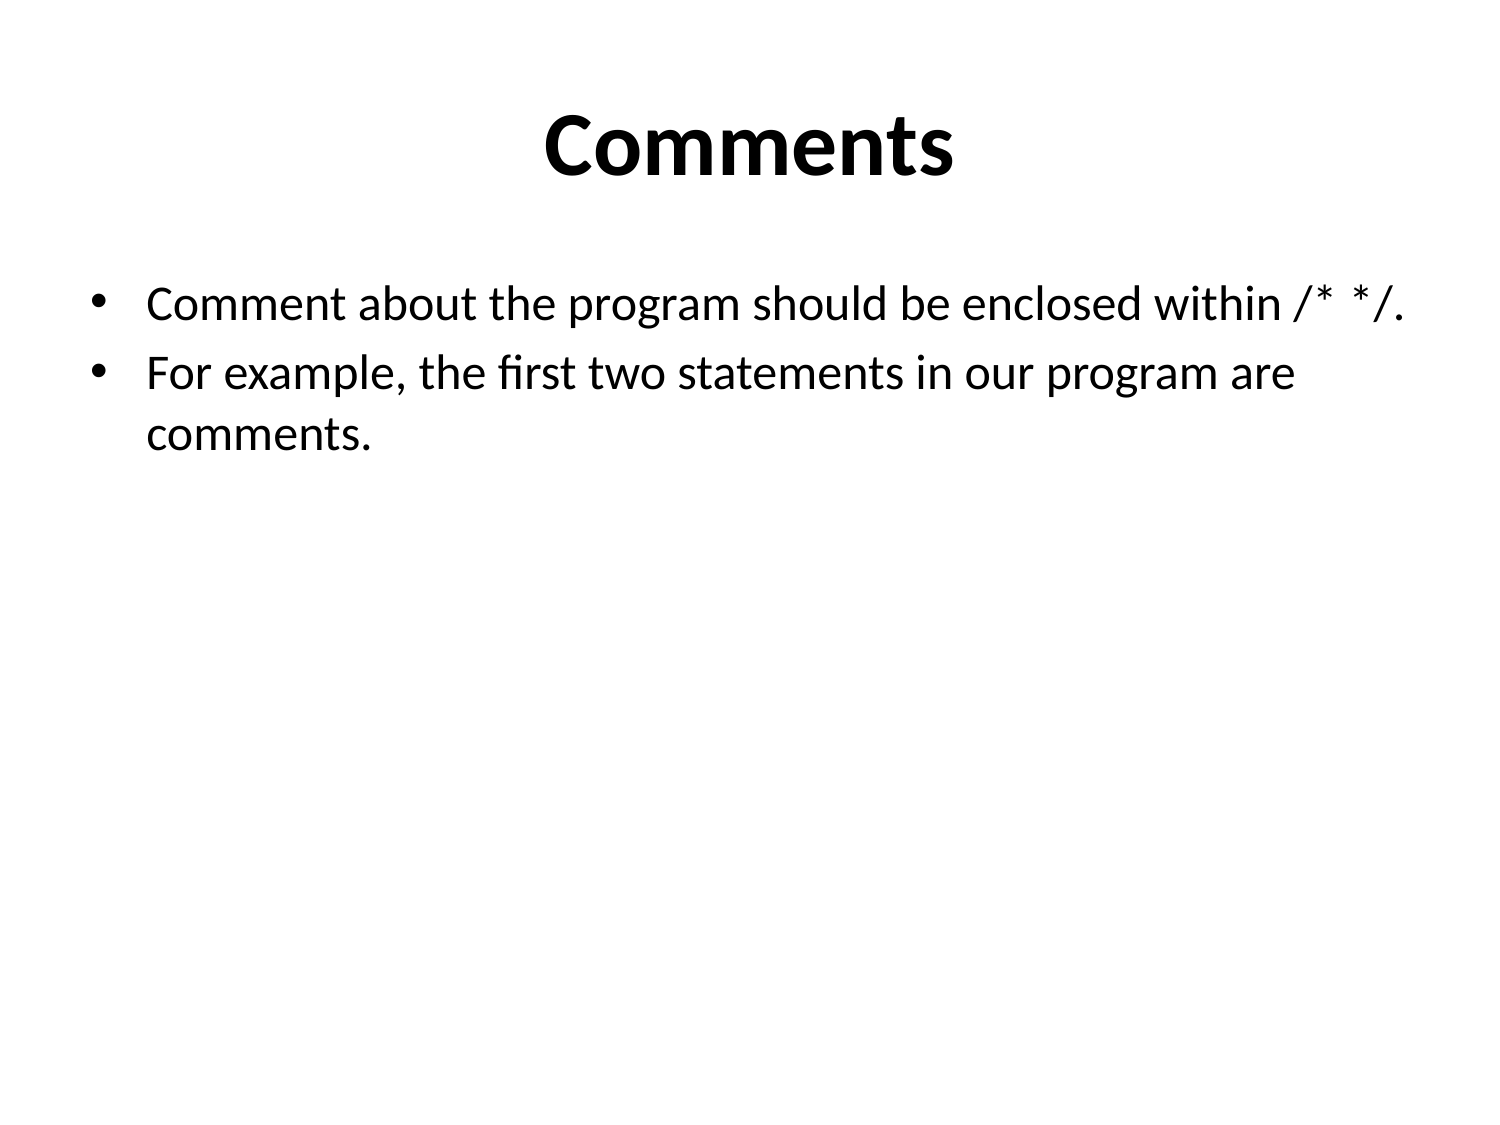

# Comments
Comment about the program should be enclosed within /* */.
For example, the first two statements in our program are comments.